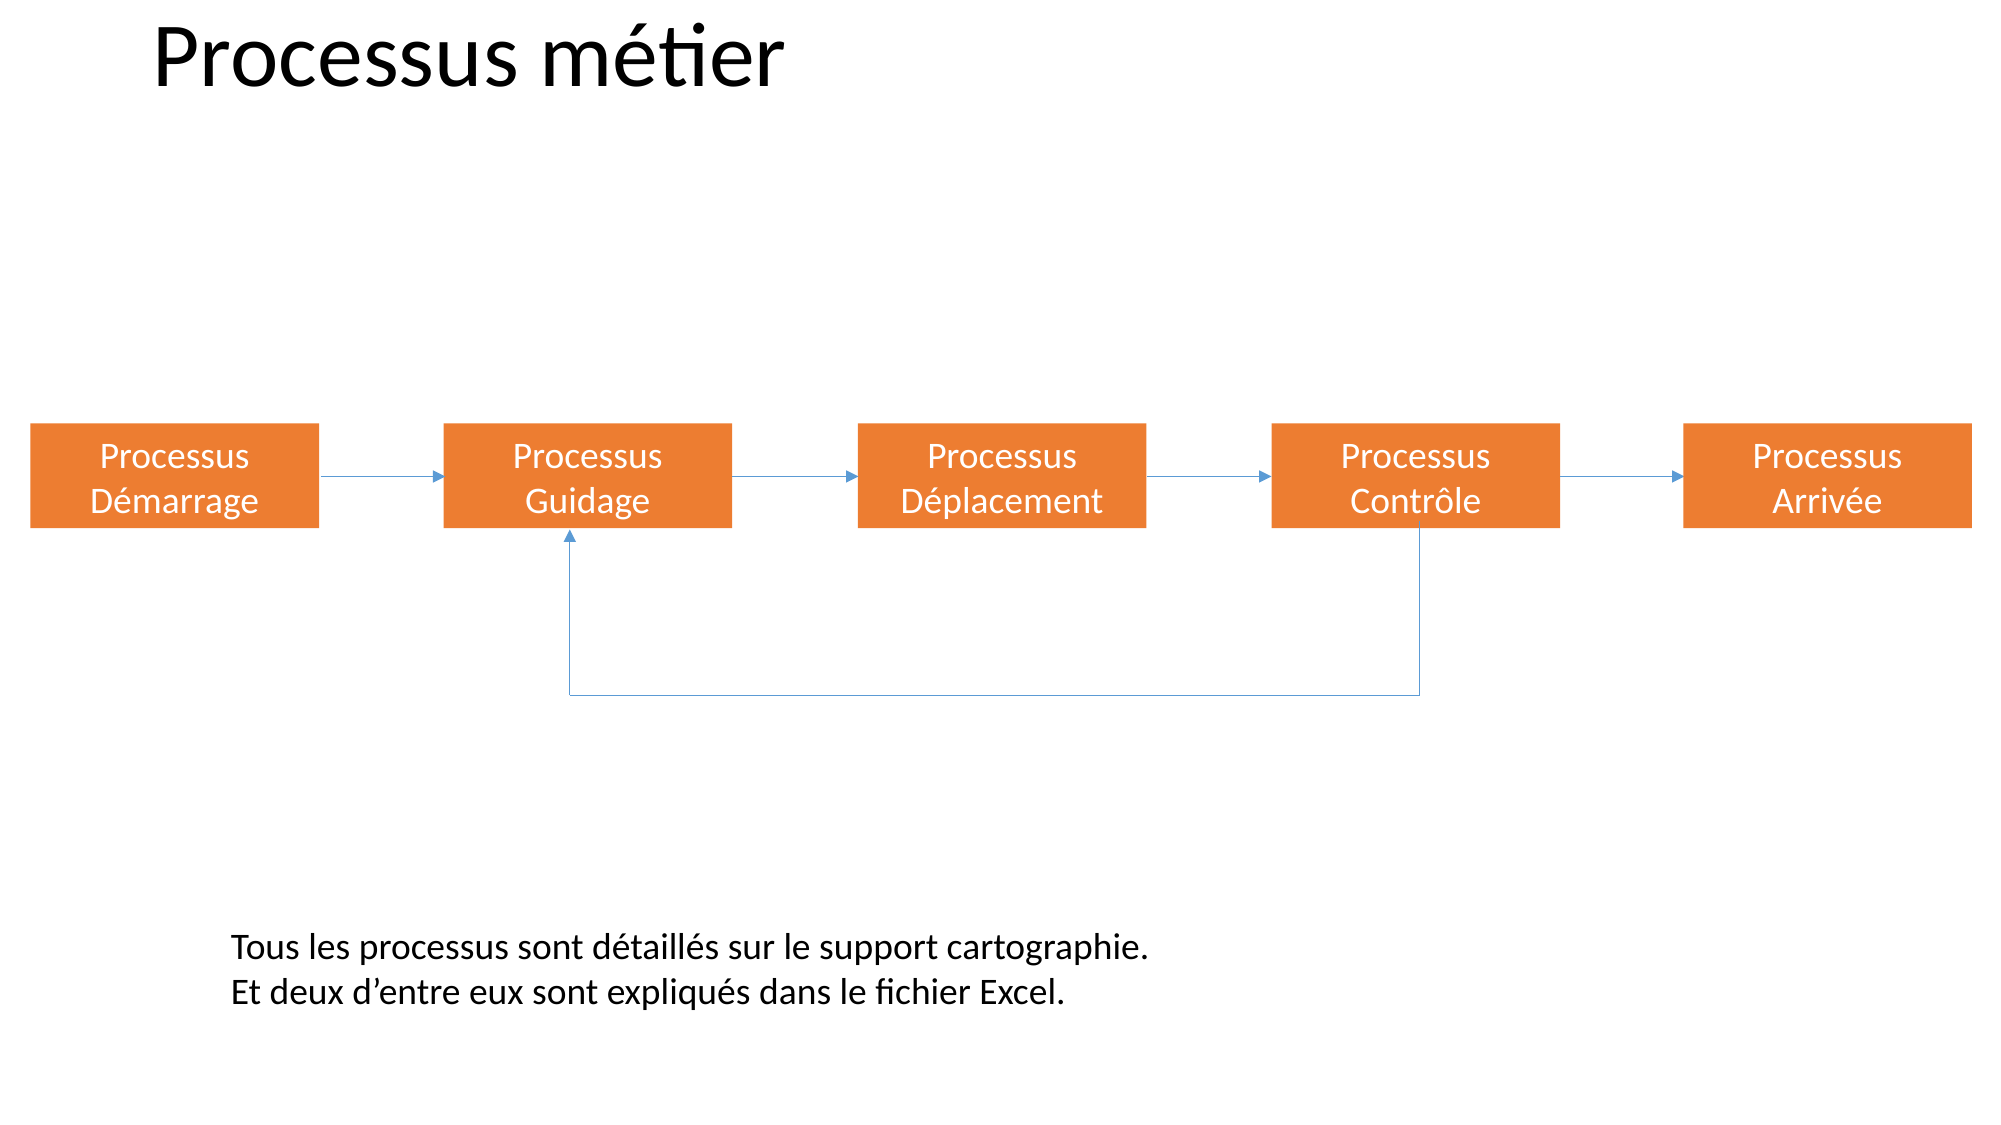

# Processus métier
Processus
Contrôle
Processus
Déplacement
Processus
Démarrage
Processus
Arrivée
Processus
Guidage
Tous les processus sont détaillés sur le support cartographie.
Et deux d’entre eux sont expliqués dans le fichier Excel.